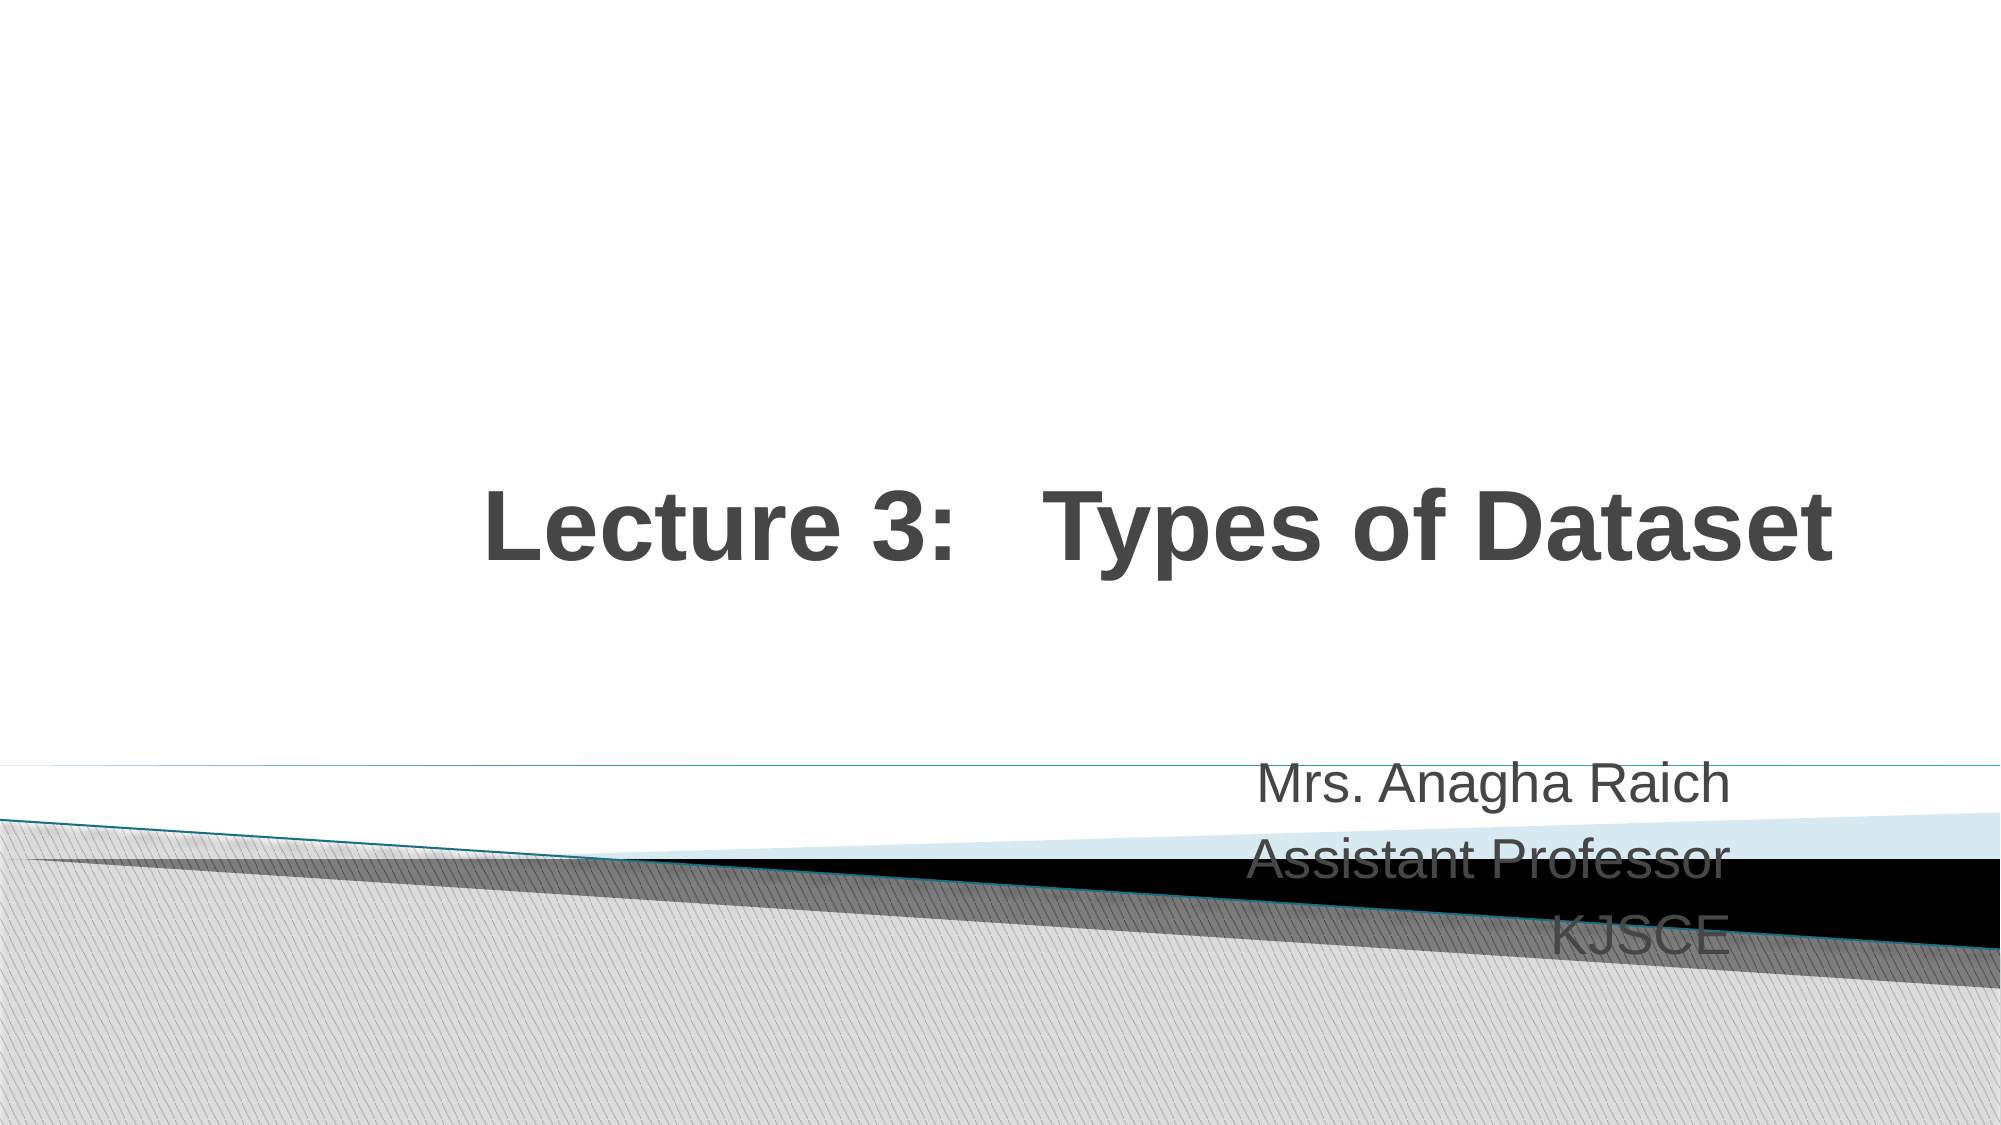

# Lecture 3:   Types of Dataset
Mrs. Anagha Raich
Assistant Professor
KJSCE